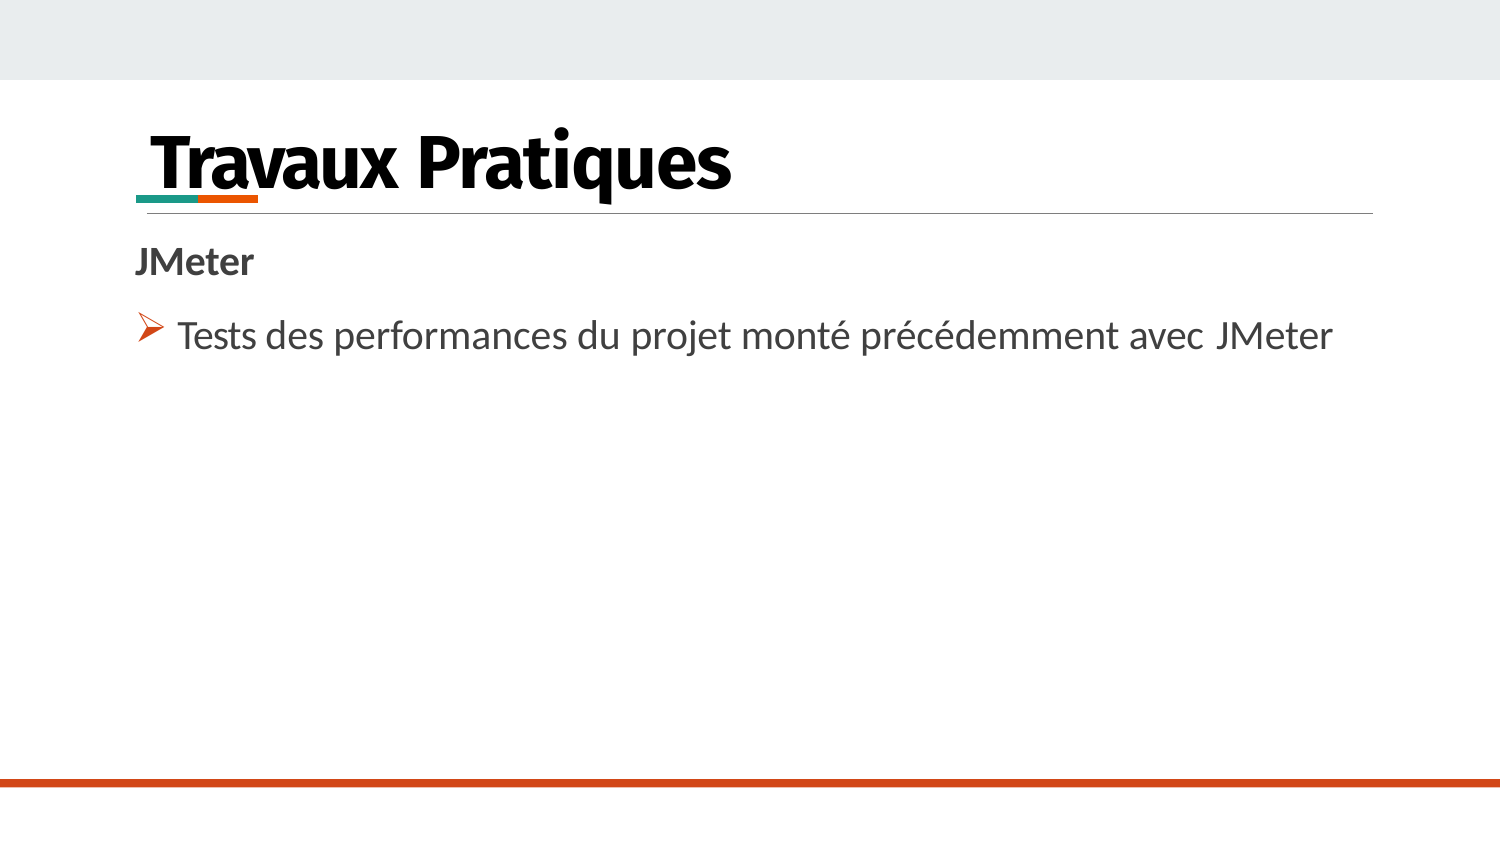

# Travaux Pratiques
JMeter
Tests des performances du projet monté précédemment avec JMeter